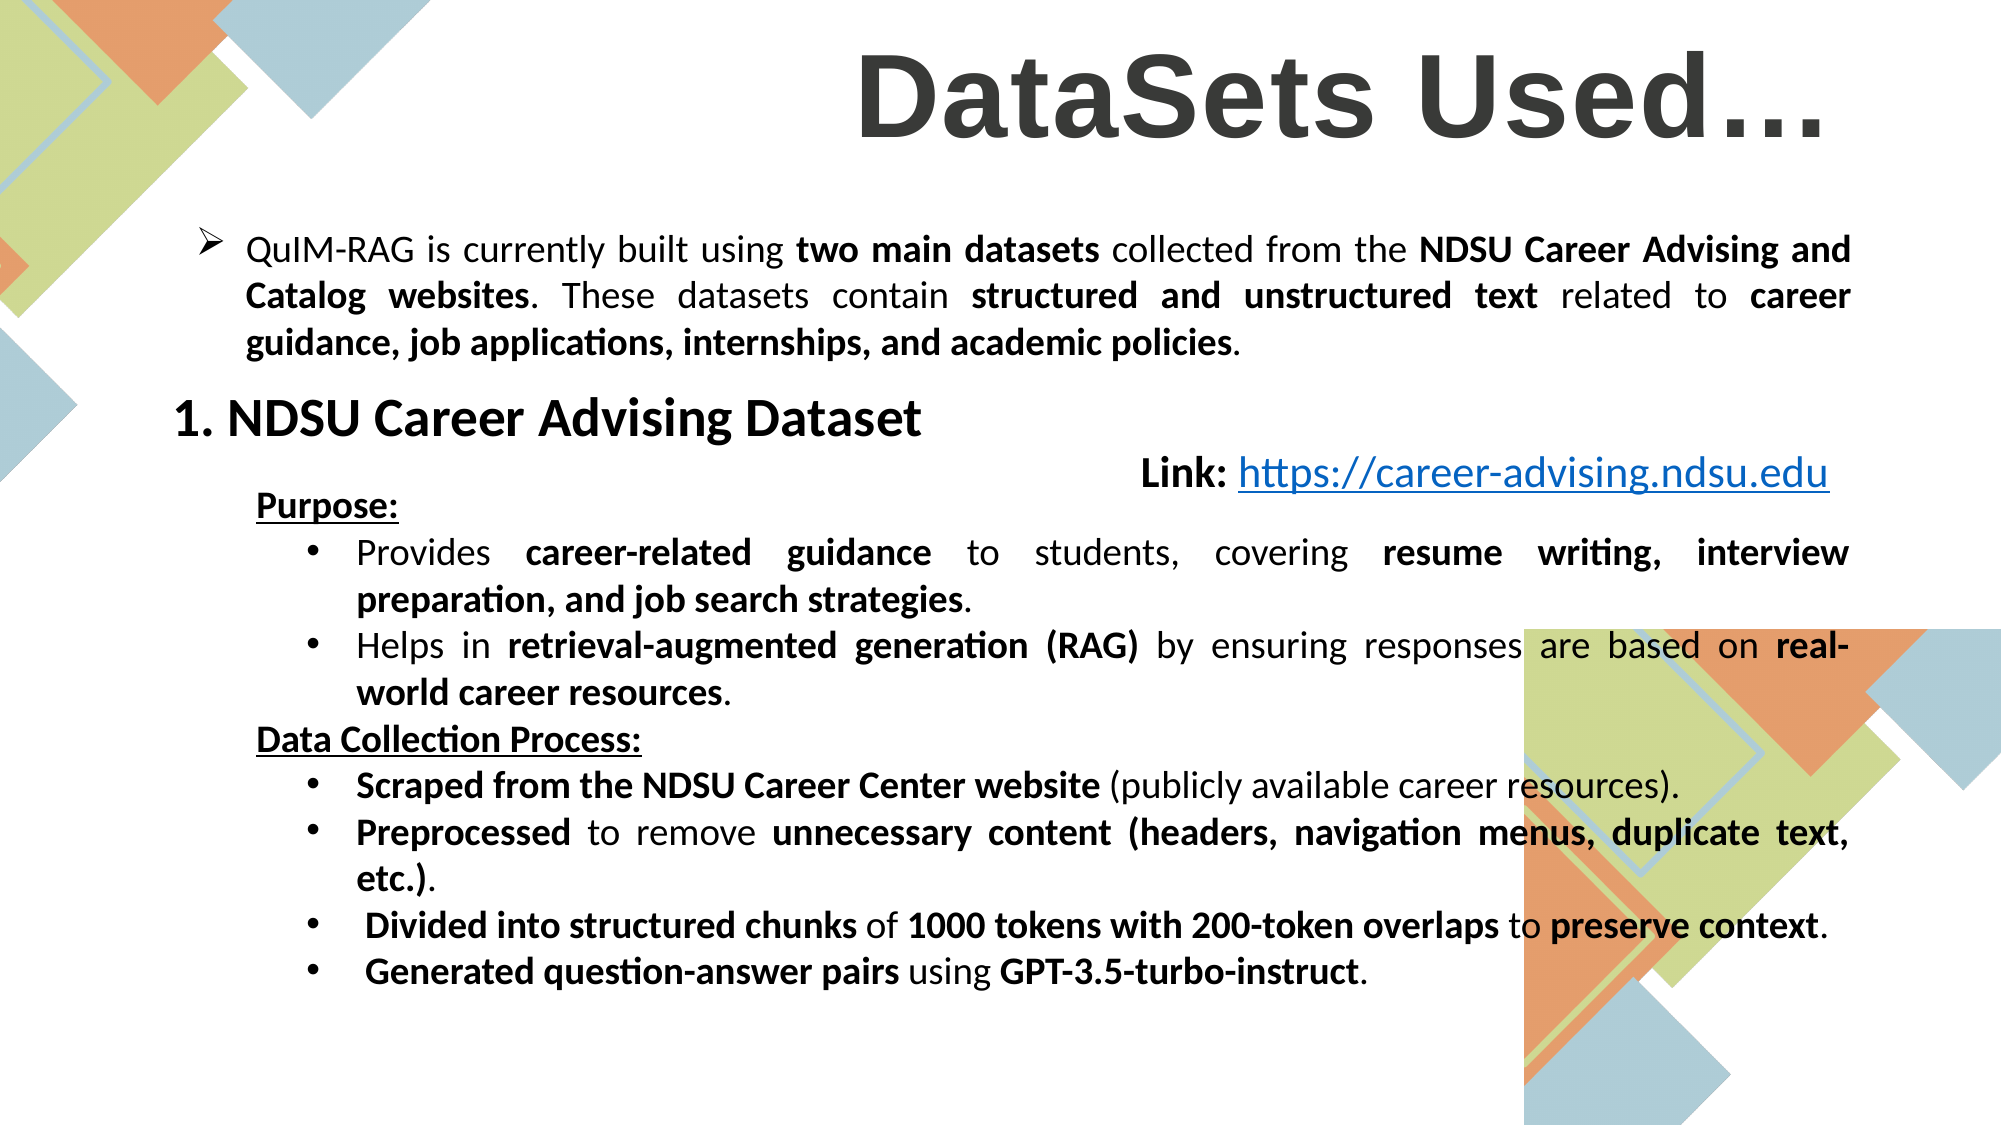

DataSets Used…
QuIM-RAG is currently built using two main datasets collected from the NDSU Career Advising and Catalog websites. These datasets contain structured and unstructured text related to career guidance, job applications, internships, and academic policies.
1. NDSU Career Advising Dataset
Link: https://career-advising.ndsu.edu

Purpose:
Provides career-related guidance to students, covering resume writing, interview preparation, and job search strategies.
Helps in retrieval-augmented generation (RAG) by ensuring responses are based on real-world career resources.
Data Collection Process:
Scraped from the NDSU Career Center website (publicly available career resources).
Preprocessed to remove unnecessary content (headers, navigation menus, duplicate text, etc.).
 Divided into structured chunks of 1000 tokens with 200-token overlaps to preserve context.
 Generated question-answer pairs using GPT-3.5-turbo-instruct.